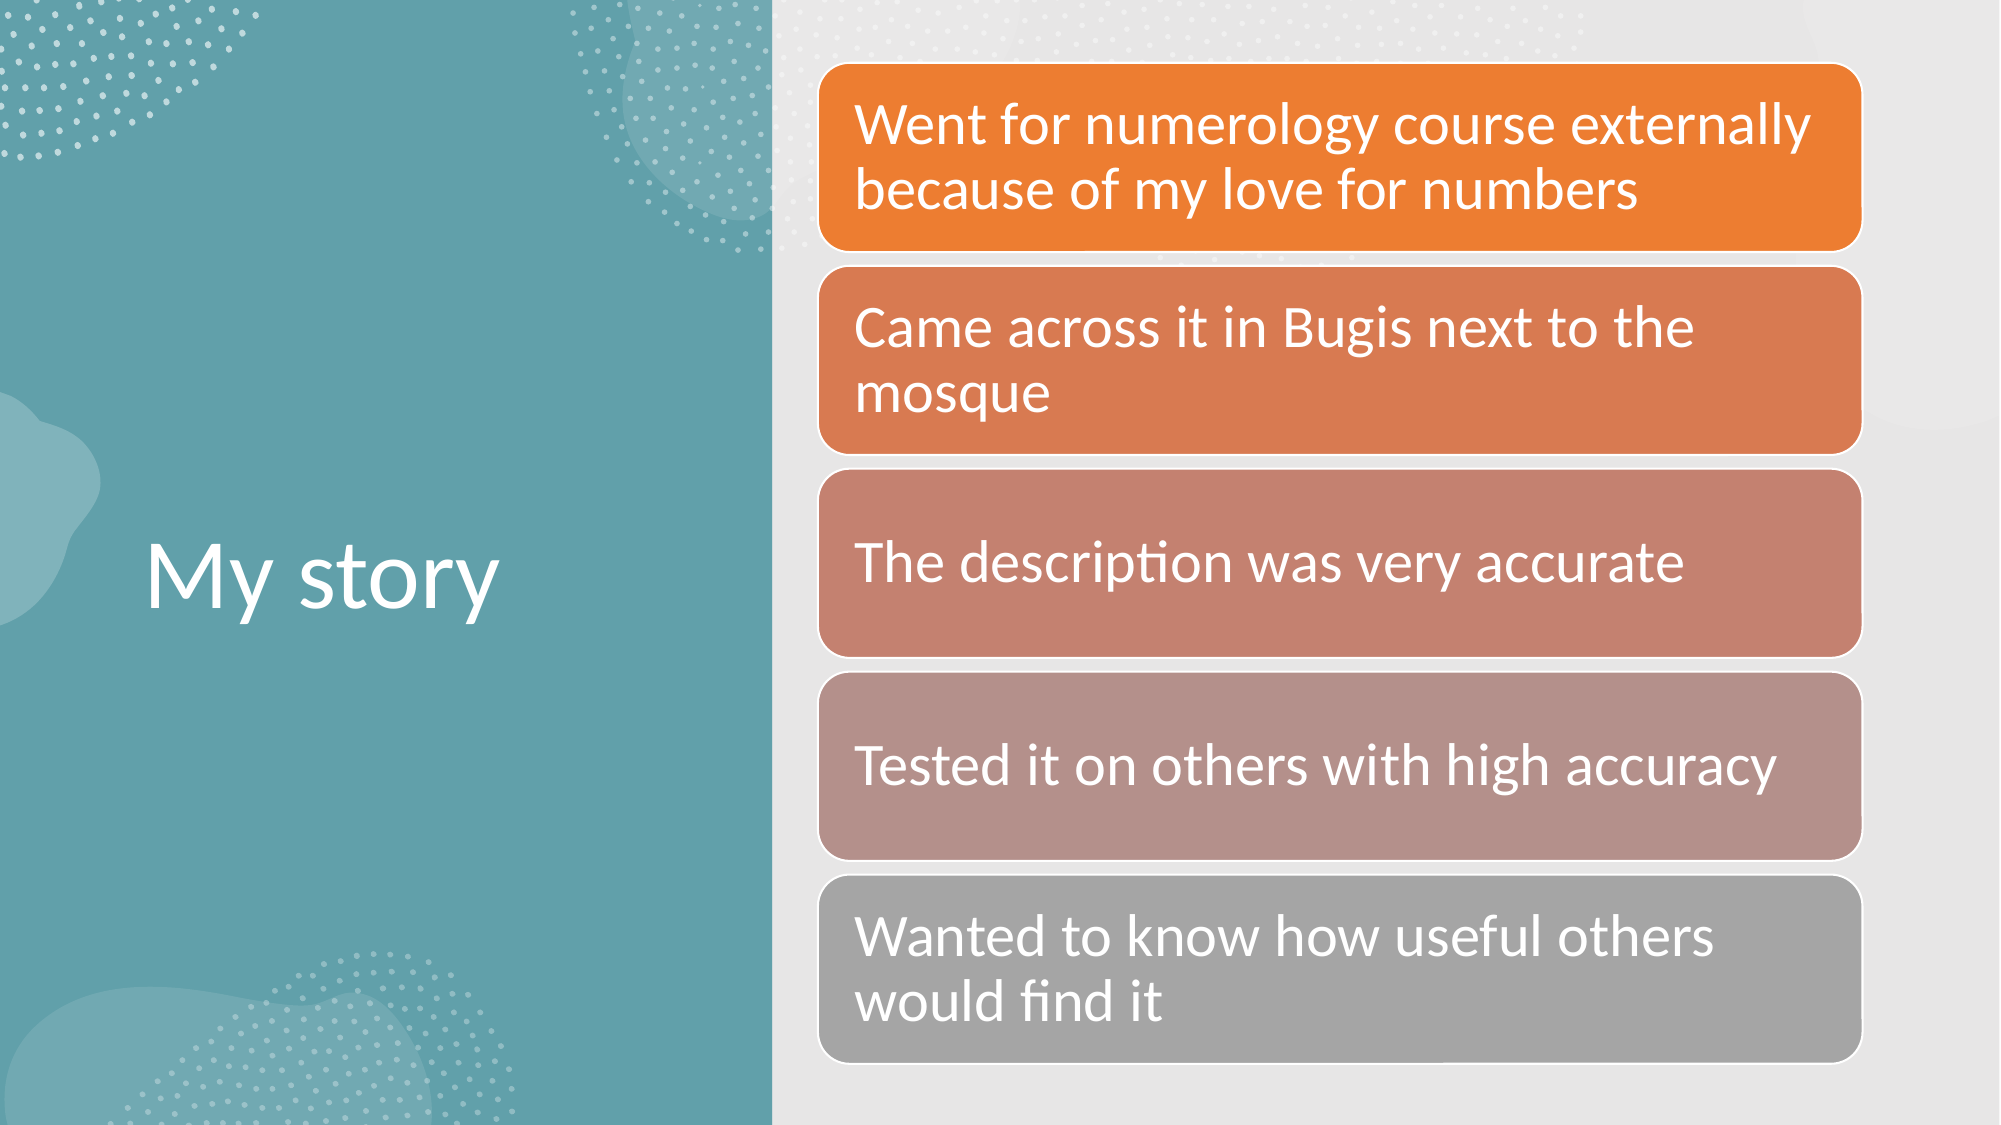

Went for numerology course externally because of my love for numbers
Came across it in Bugis next to the mosque
The description was very accurate
Tested it on others with high accuracy
Wanted to know how useful others would find it
# My story